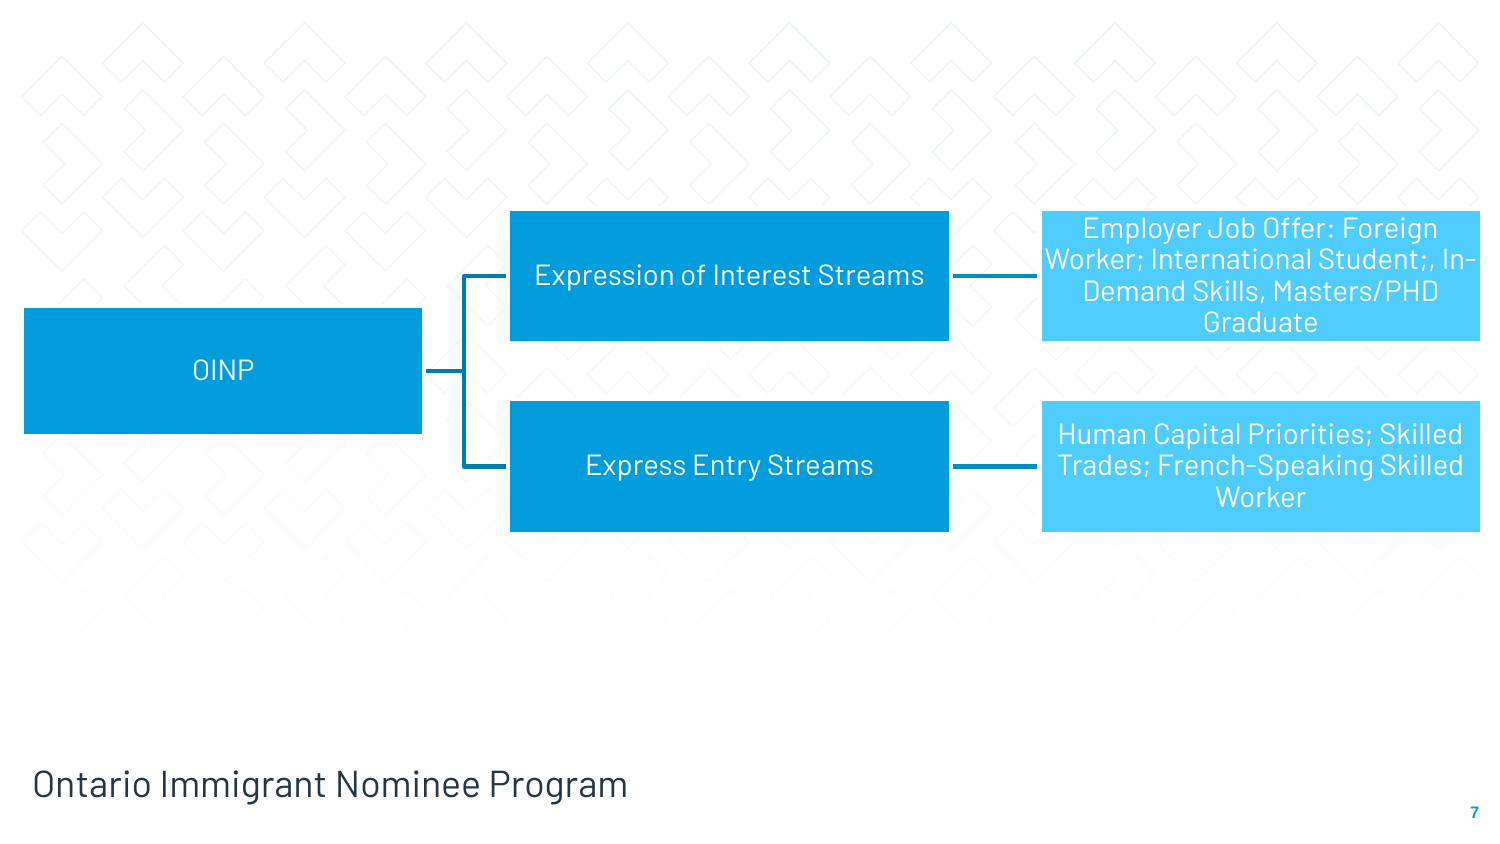

OINP
Expression of Interest Streams
Employer Job Offer: Foreign Worker; International Student;, In-Demand Skills, Masters/PHD Graduate
Express Entry Streams
Human Capital Priorities; Skilled Trades; French-Speaking Skilled Worker
Ontario Immigrant Nominee Program